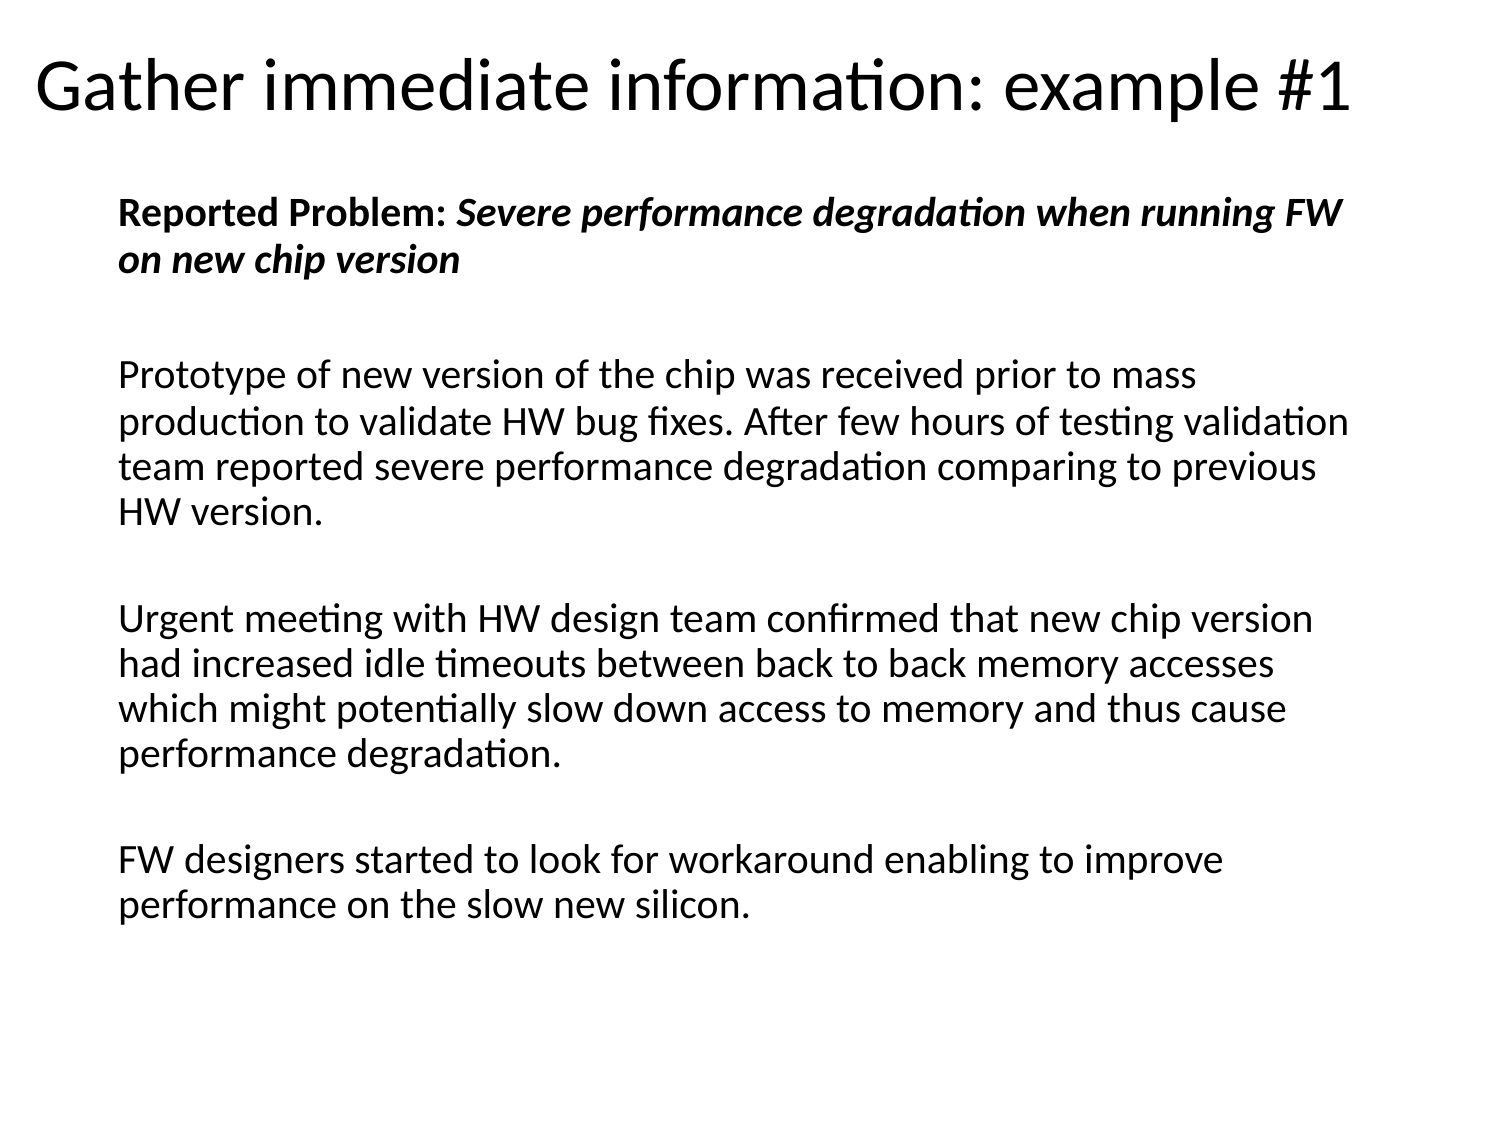

# Gather immediate information: example #1
	Reported Problem: Severe performance degradation when running FW on new chip version

	Prototype of new version of the chip was received prior to mass production to validate HW bug fixes. After few hours of testing validation team reported severe performance degradation comparing to previous HW version.

	Urgent meeting with HW design team confirmed that new chip version had increased idle timeouts between back to back memory accesses  which might potentially slow down access to memory and thus cause performance degradation.

	FW designers started to look for workaround enabling to improve performance on the slow new silicon.